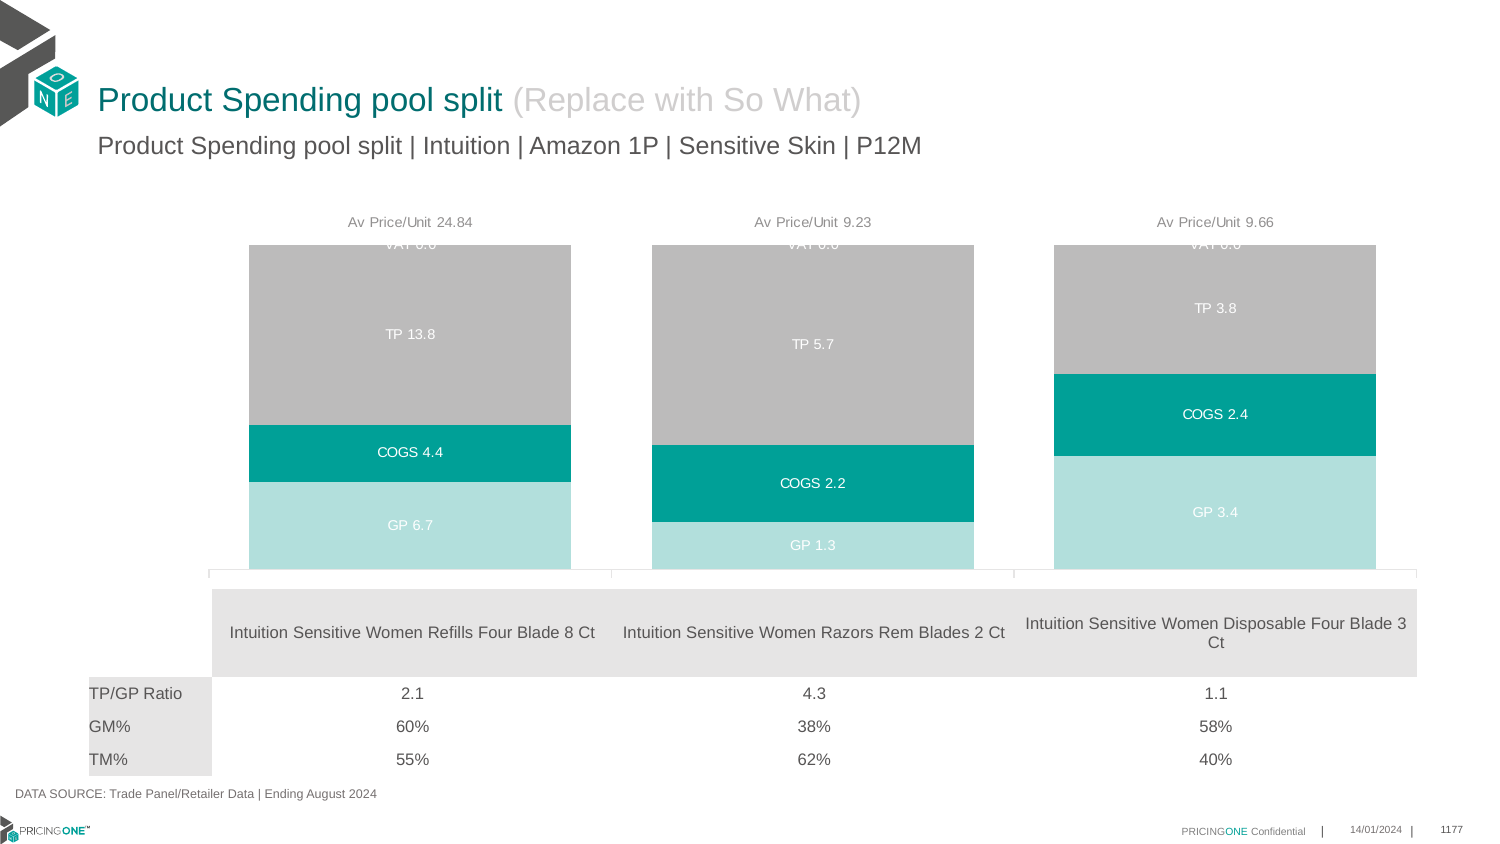

# Product Spending pool split (Replace with So What)
Product Spending pool split | Intuition | Amazon 1P | Sensitive Skin | P12M

### Chart

| Category | GP | COGS | TP | VAT |
|---|---|---|---|---|
| Av Price/Unit 24.84 | 6.69992998177903 | 4.3839520622825905 | 13.758063657445751 | 0.0 |
| Av Price/Unit 9.23 | 1.3407411450038795 | 2.187834370533709 | 5.70258949732533 | 0.0 |
| Av Price/Unit 9.66 | 3.383520777118187 | 2.4325572199522014 | 3.8400780433274244 | 0.0 |
|  | Intuition Sensitive Women Refills Four Blade 8 Ct | Intuition Sensitive Women Razors Rem Blades 2 Ct | Intuition Sensitive Women Disposable Four Blade 3 Ct |
| --- | --- | --- | --- |
| TP/GP Ratio | 2.1 | 4.3 | 1.1 |
| GM% | 60% | 38% | 58% |
| TM% | 55% | 62% | 40% |
DATA SOURCE: Trade Panel/Retailer Data | Ending August 2024

14/01/2024
1177